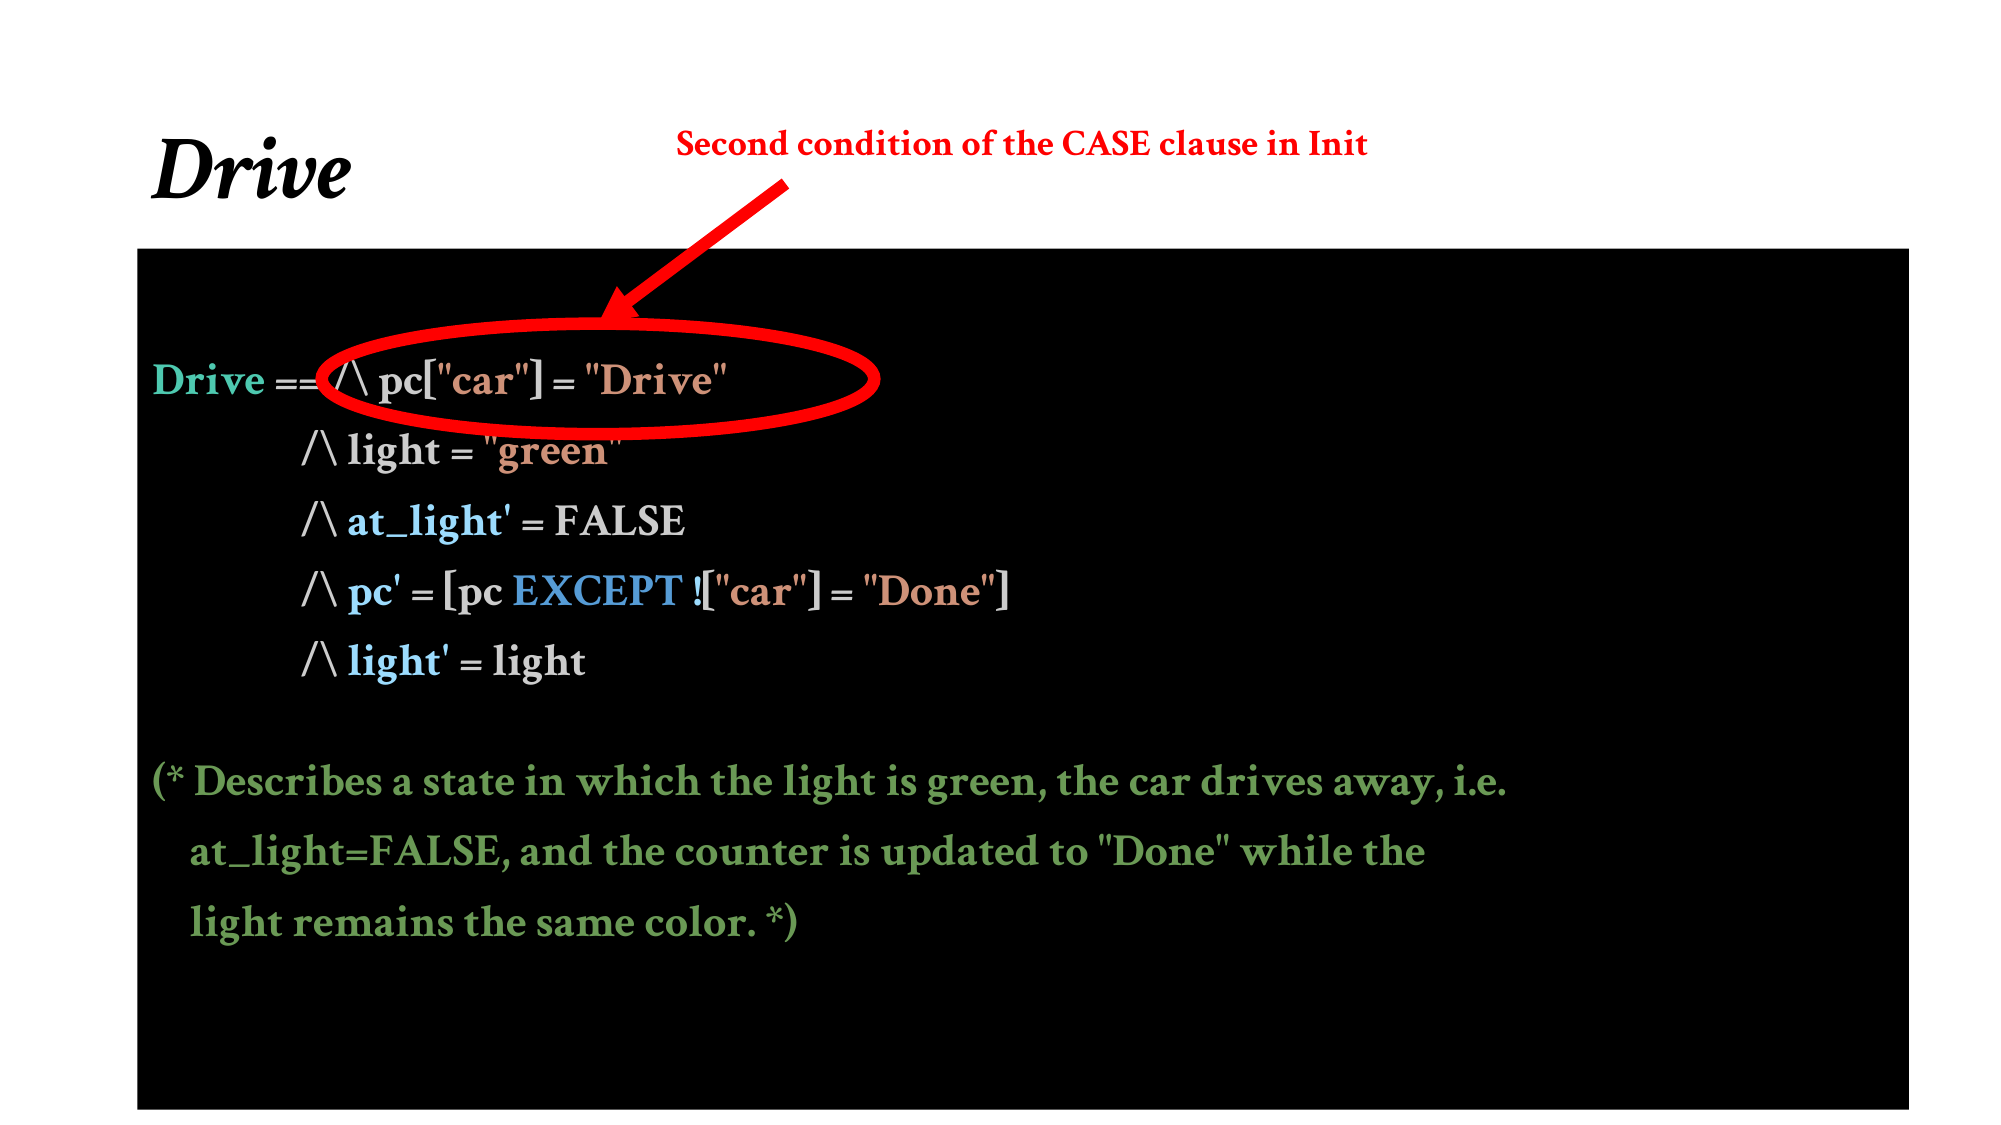

# Drive
Second condition of the CASE clause in Init
Drive == /\ pc["car"] = "Drive"
                /\ light = "green"
                /\ at_light' = FALSE
                /\ pc' = [pc EXCEPT !["car"] = "Done"]
                /\ light' = light
(* Describes a state in which the light is green, the car drives away, i.e.
    at_light=FALSE, and the counter is updated to "Done" while the
    light remains the same color. *)